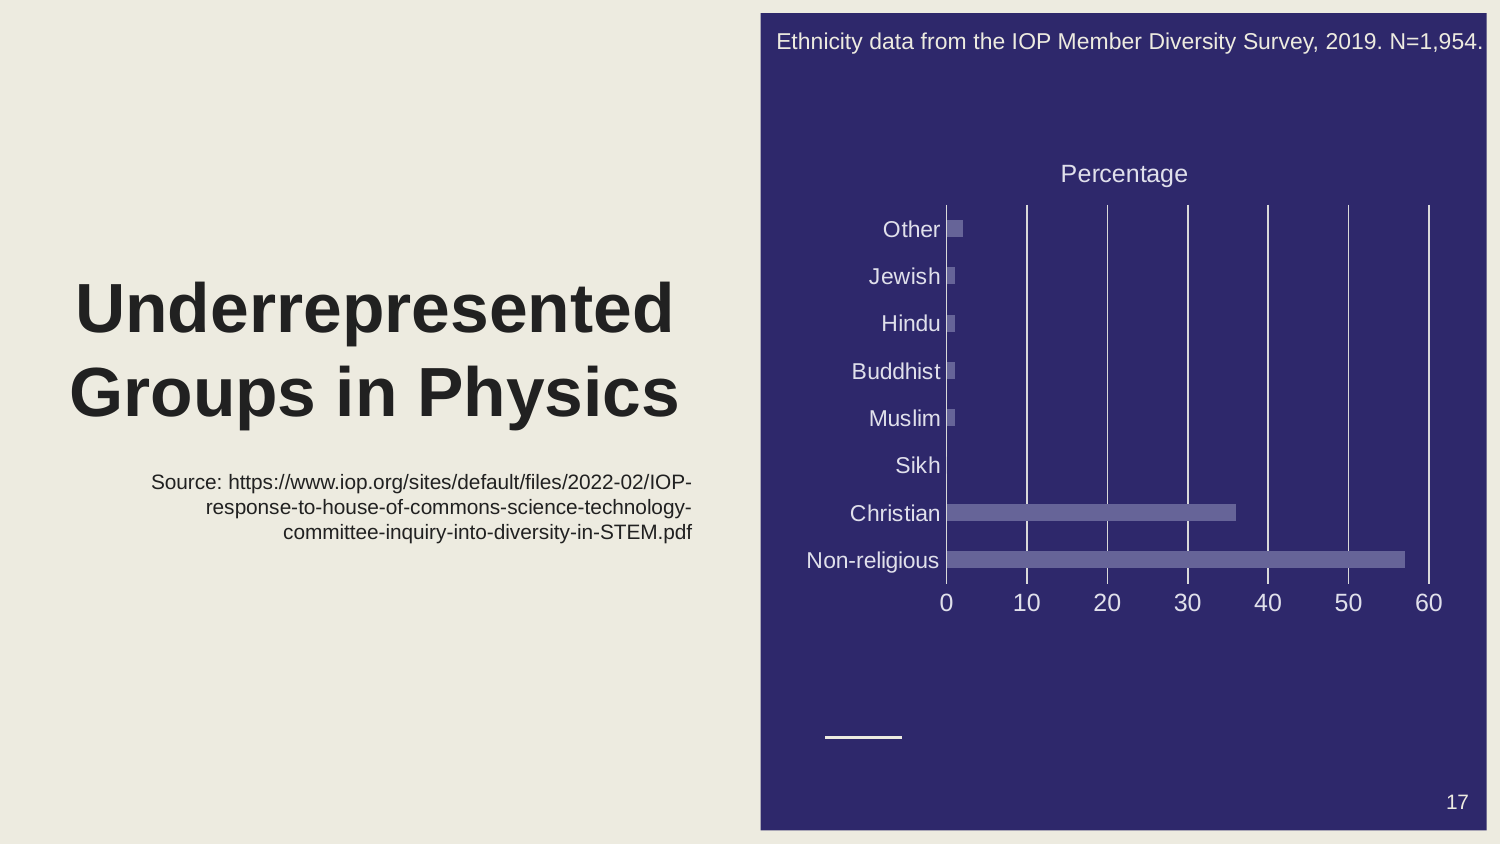

Ethnicity data from the IOP Member Diversity Survey, 2019. N=1,954.

### Chart: Percentage

| Category | Series 1 |
|---|---|
| Non-religious | 57.0 |
| Christian | 36.0 |
| Sikh | 0.0 |
| Muslim | 1.0 |
| Buddhist | 1.0 |
| Hindu | 1.0 |
| Jewish | 1.0 |
| Other | 2.0 |
# Underrepresented Groups in Physics
Source: https://www.iop.org/sites/default/files/2022-02/IOP-response-to-house-of-commons-science-technology-committee-inquiry-into-diversity-in-STEM.pdf
17